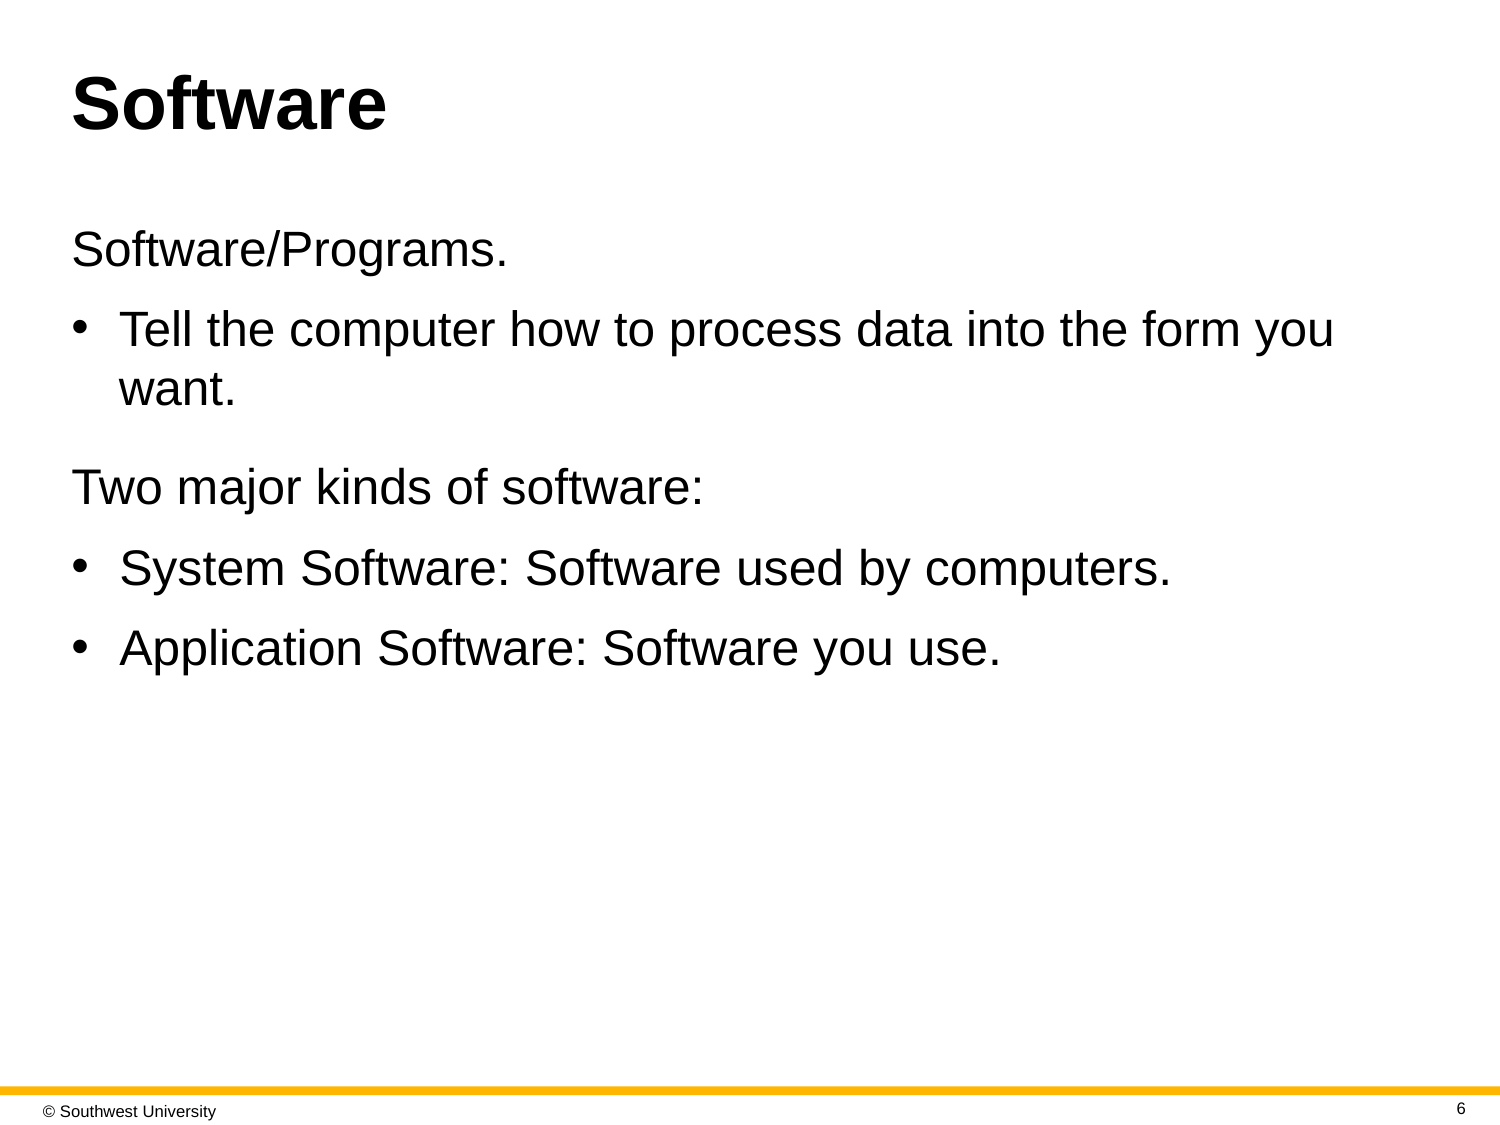

# Software
Software/Programs.
Tell the computer how to process data into the form you want.
Two major kinds of software:
System Software: Software used by computers.
Application Software: Software you use.
6